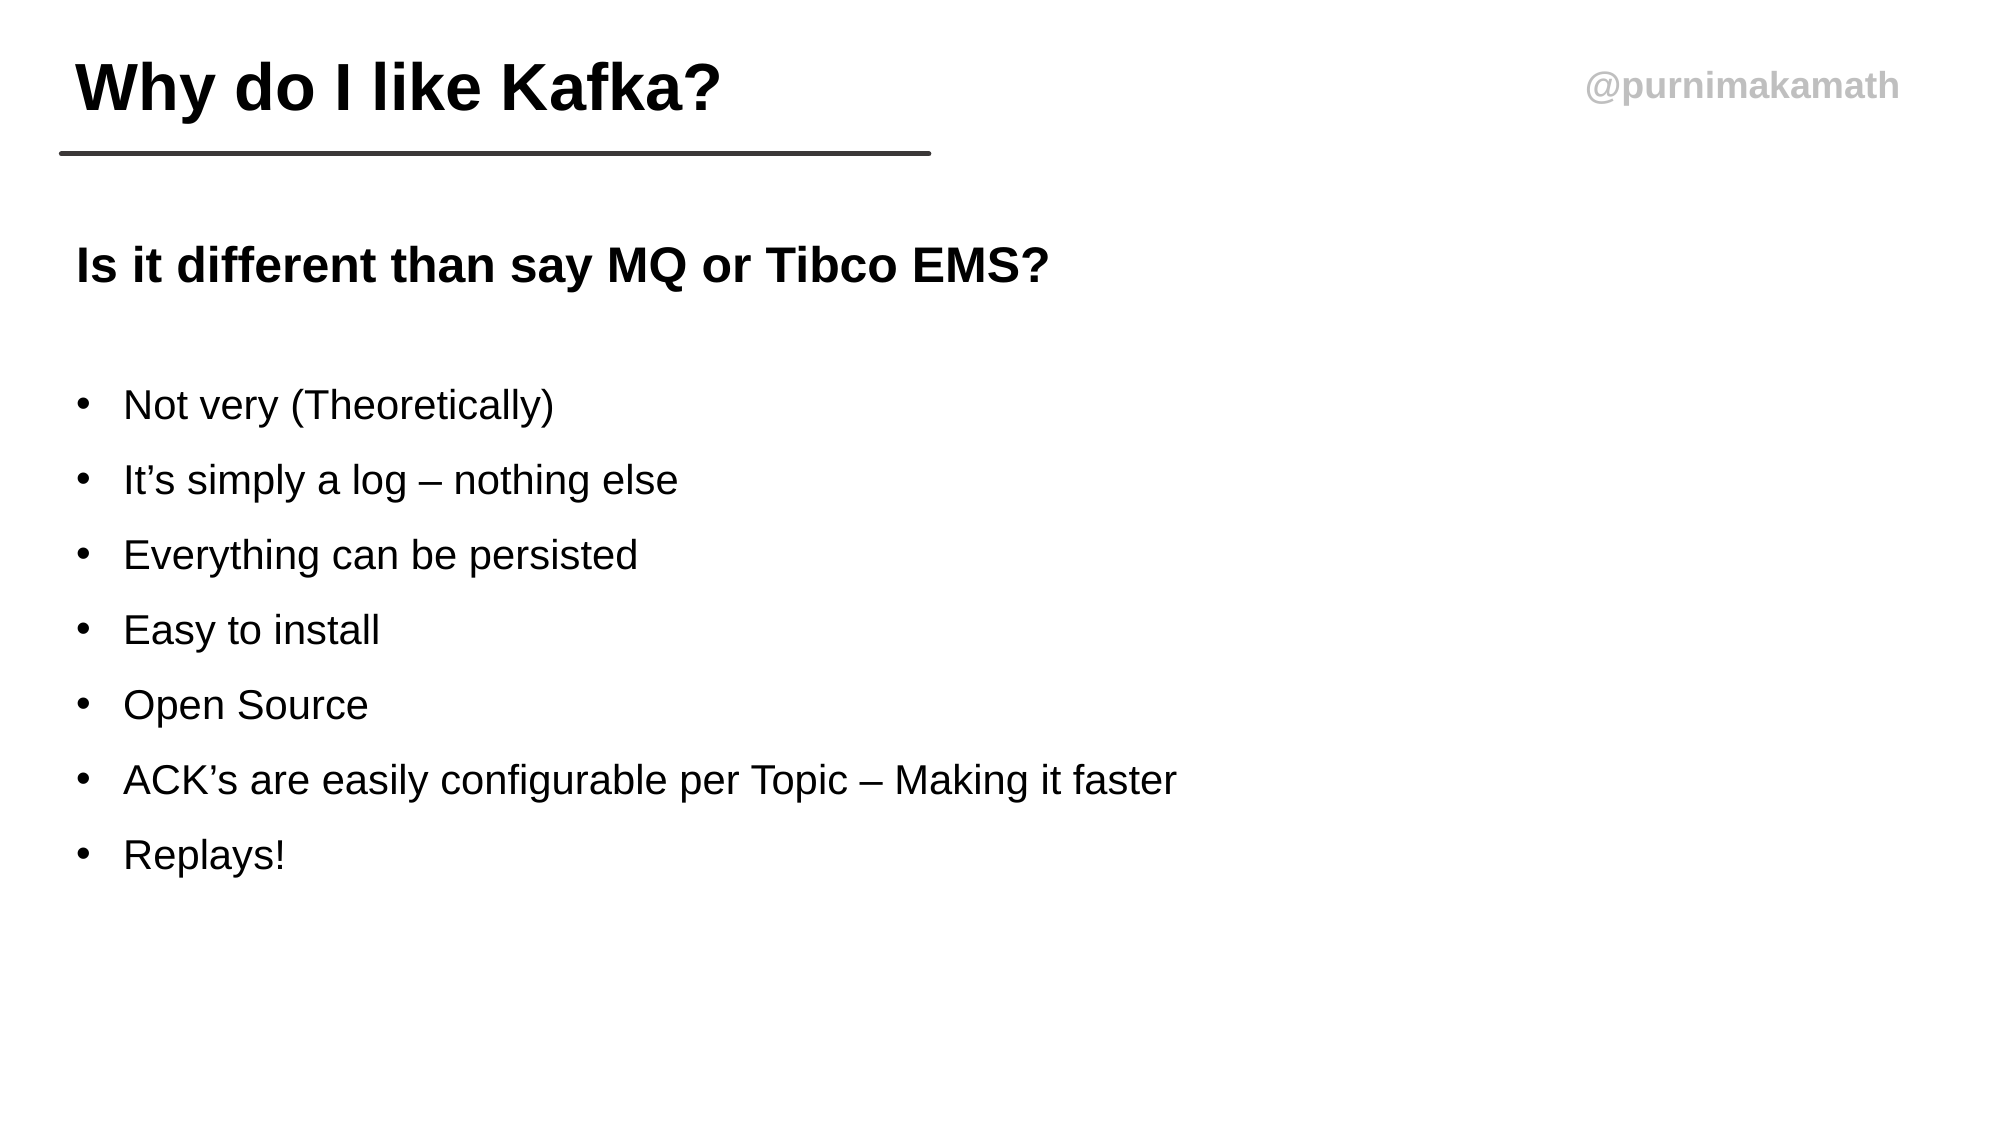

Why do I like Kafka?
@purnimakamath
Is it different than say MQ or Tibco EMS?

Not very (Theoretically)
It’s simply a log – nothing else
Everything can be persisted
Easy to install
Open Source
ACK’s are easily configurable per Topic – Making it faster
Replays!